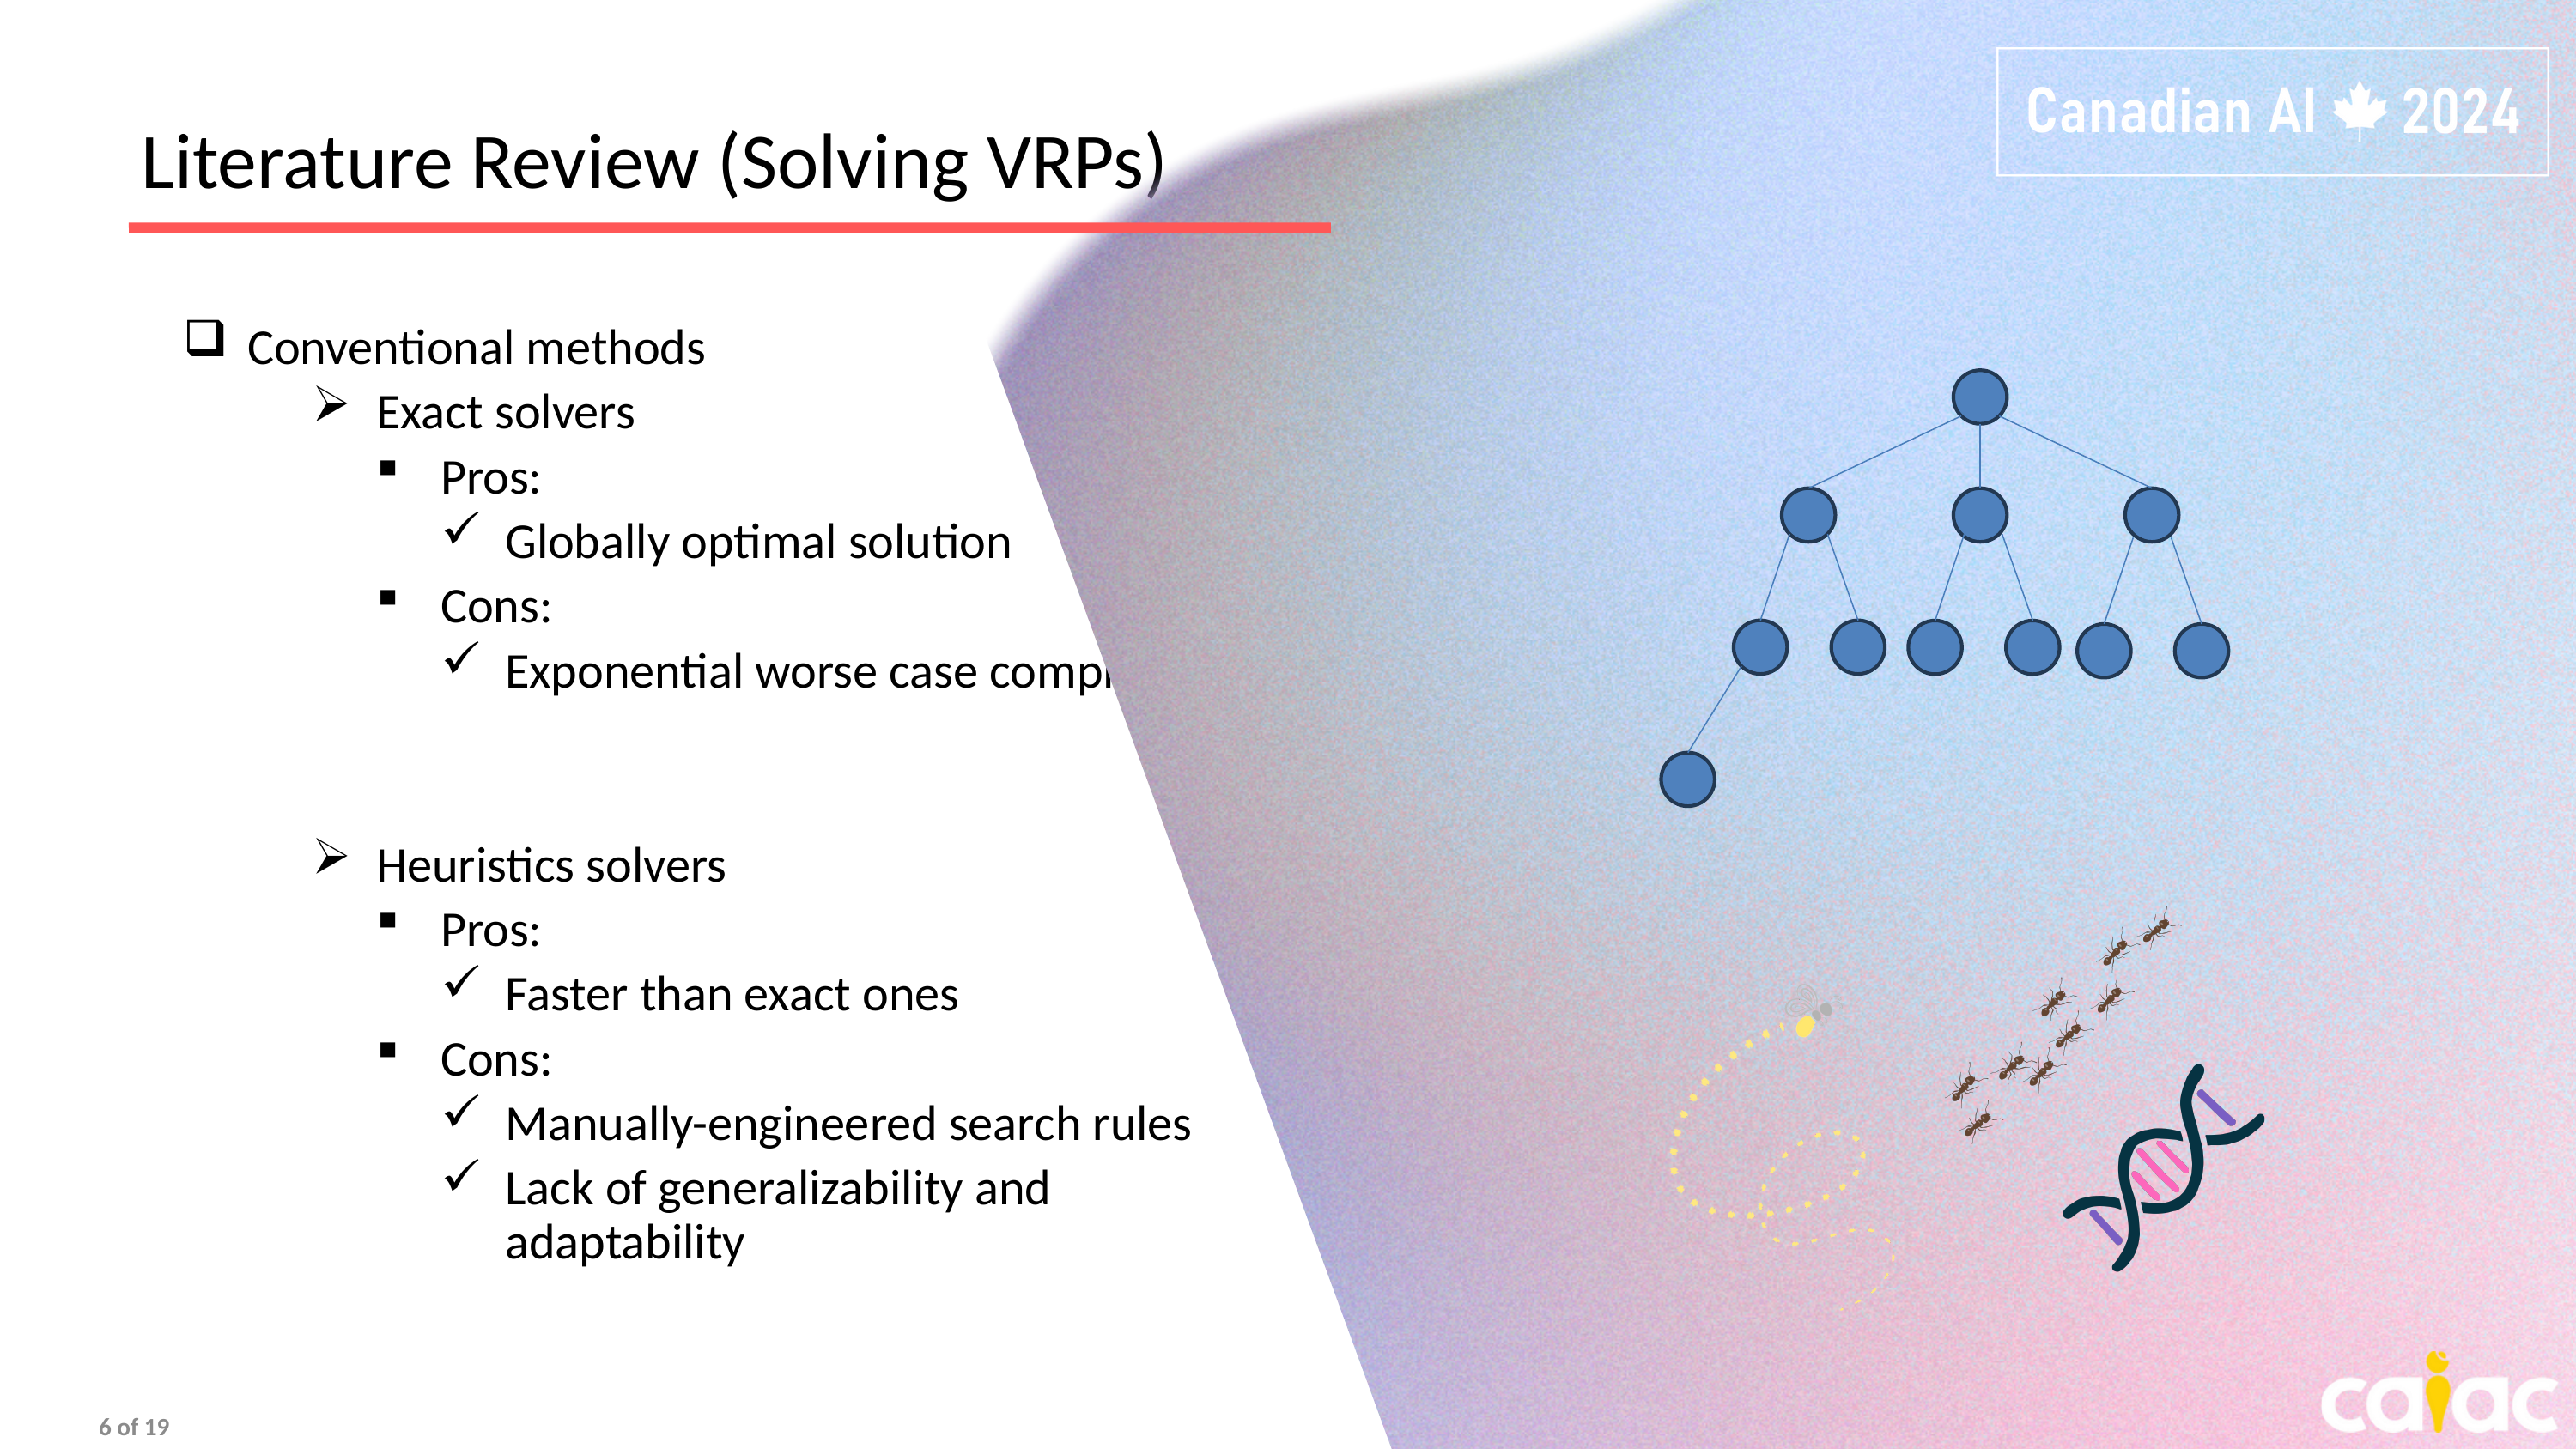

Literature Review (Solving VRPs)

Conventional methods
Exact solvers
Pros:
Globally optimal solution
Cons:
Exponential worse case complexity

Heuristics solvers
Pros:
Faster than exact ones
Cons:
Manually-engineered search rules
Lack of generalizability and adaptability

6 of 19